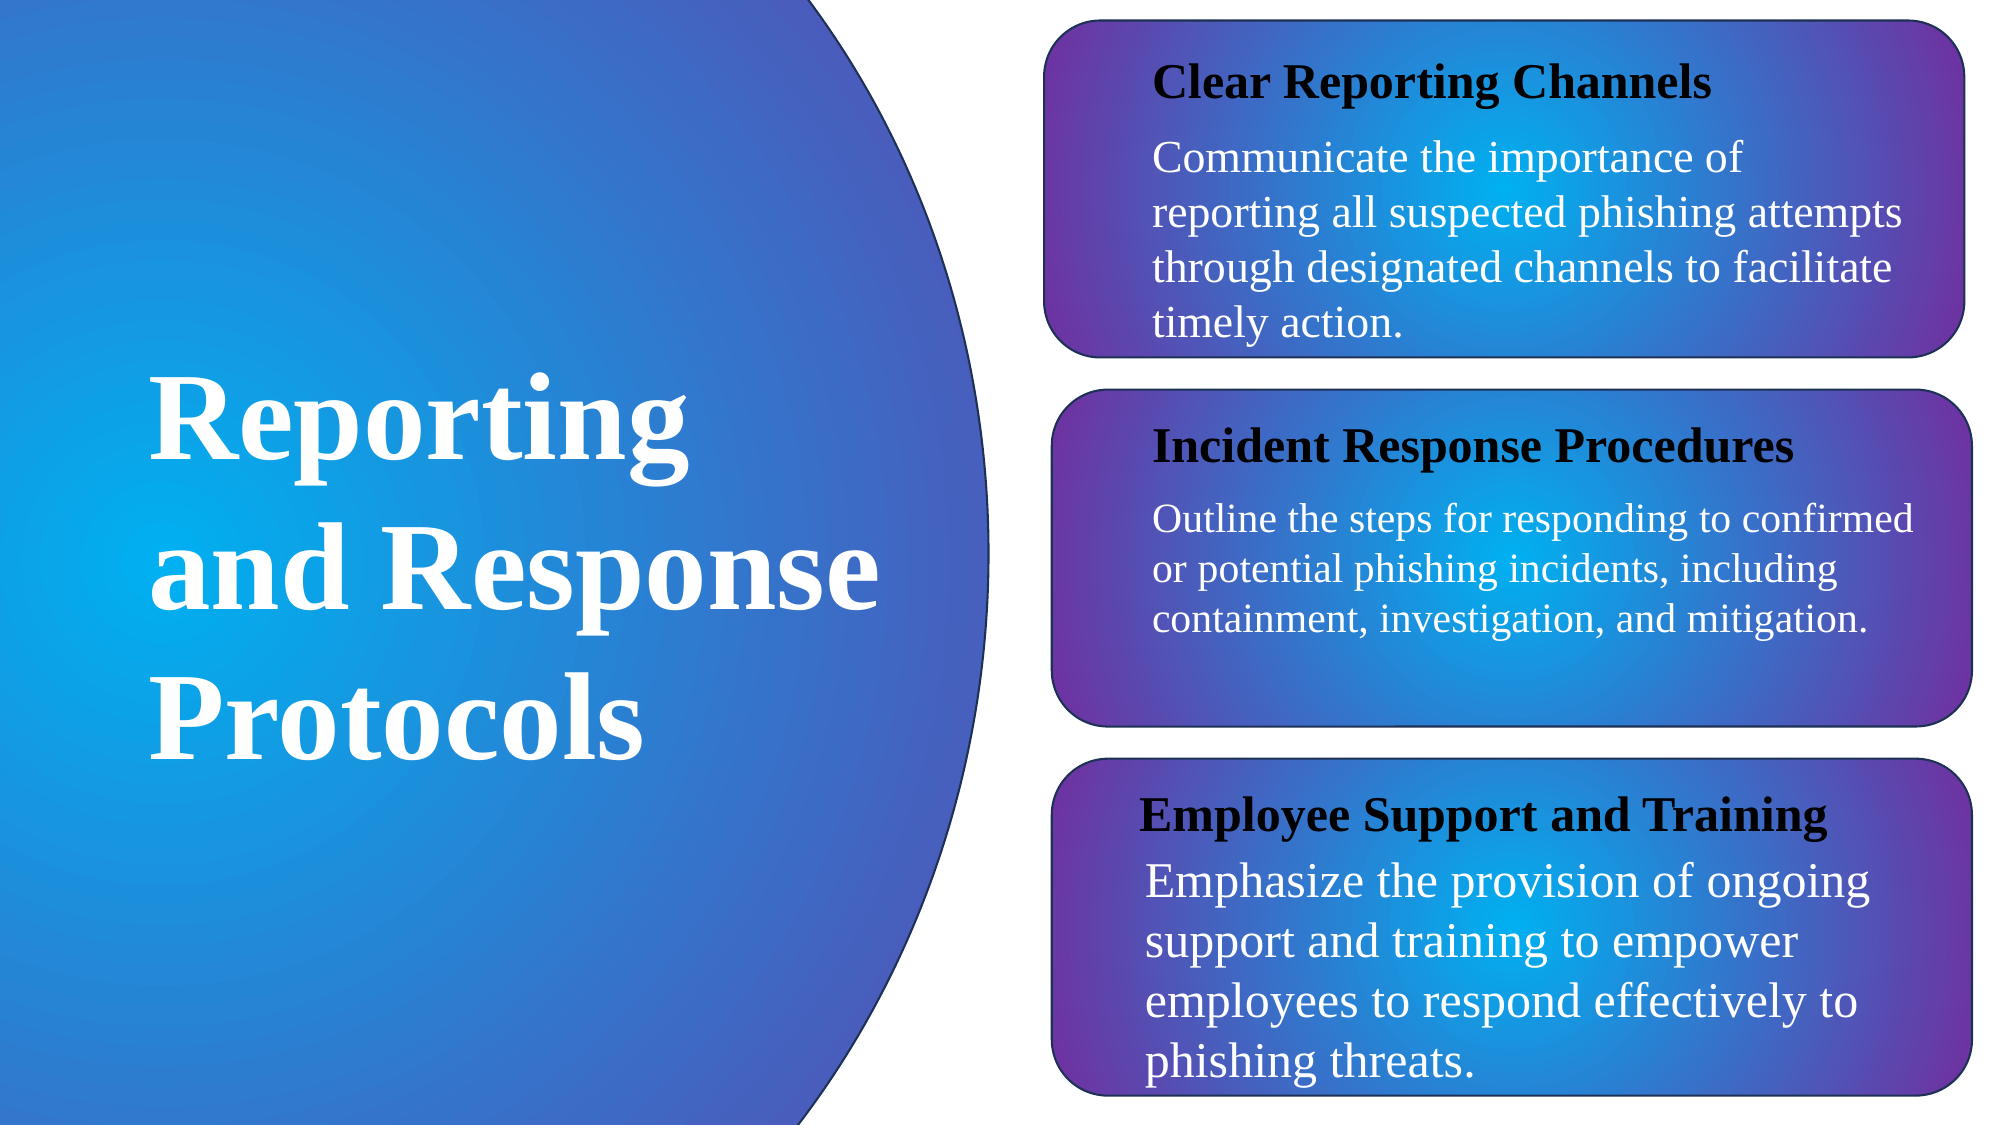

Clear Reporting Channels
Communicate the importance of reporting all suspected phishing attempts through designated channels to facilitate timely action.
Reporting and Response Protocols

Incident Response Procedures
Outline the steps for responding to confirmed or potential phishing incidents, including containment, investigation, and mitigation.

Employee Support and Training
Emphasize the provision of ongoing support and training to empower employees to respond effectively to phishing threats.